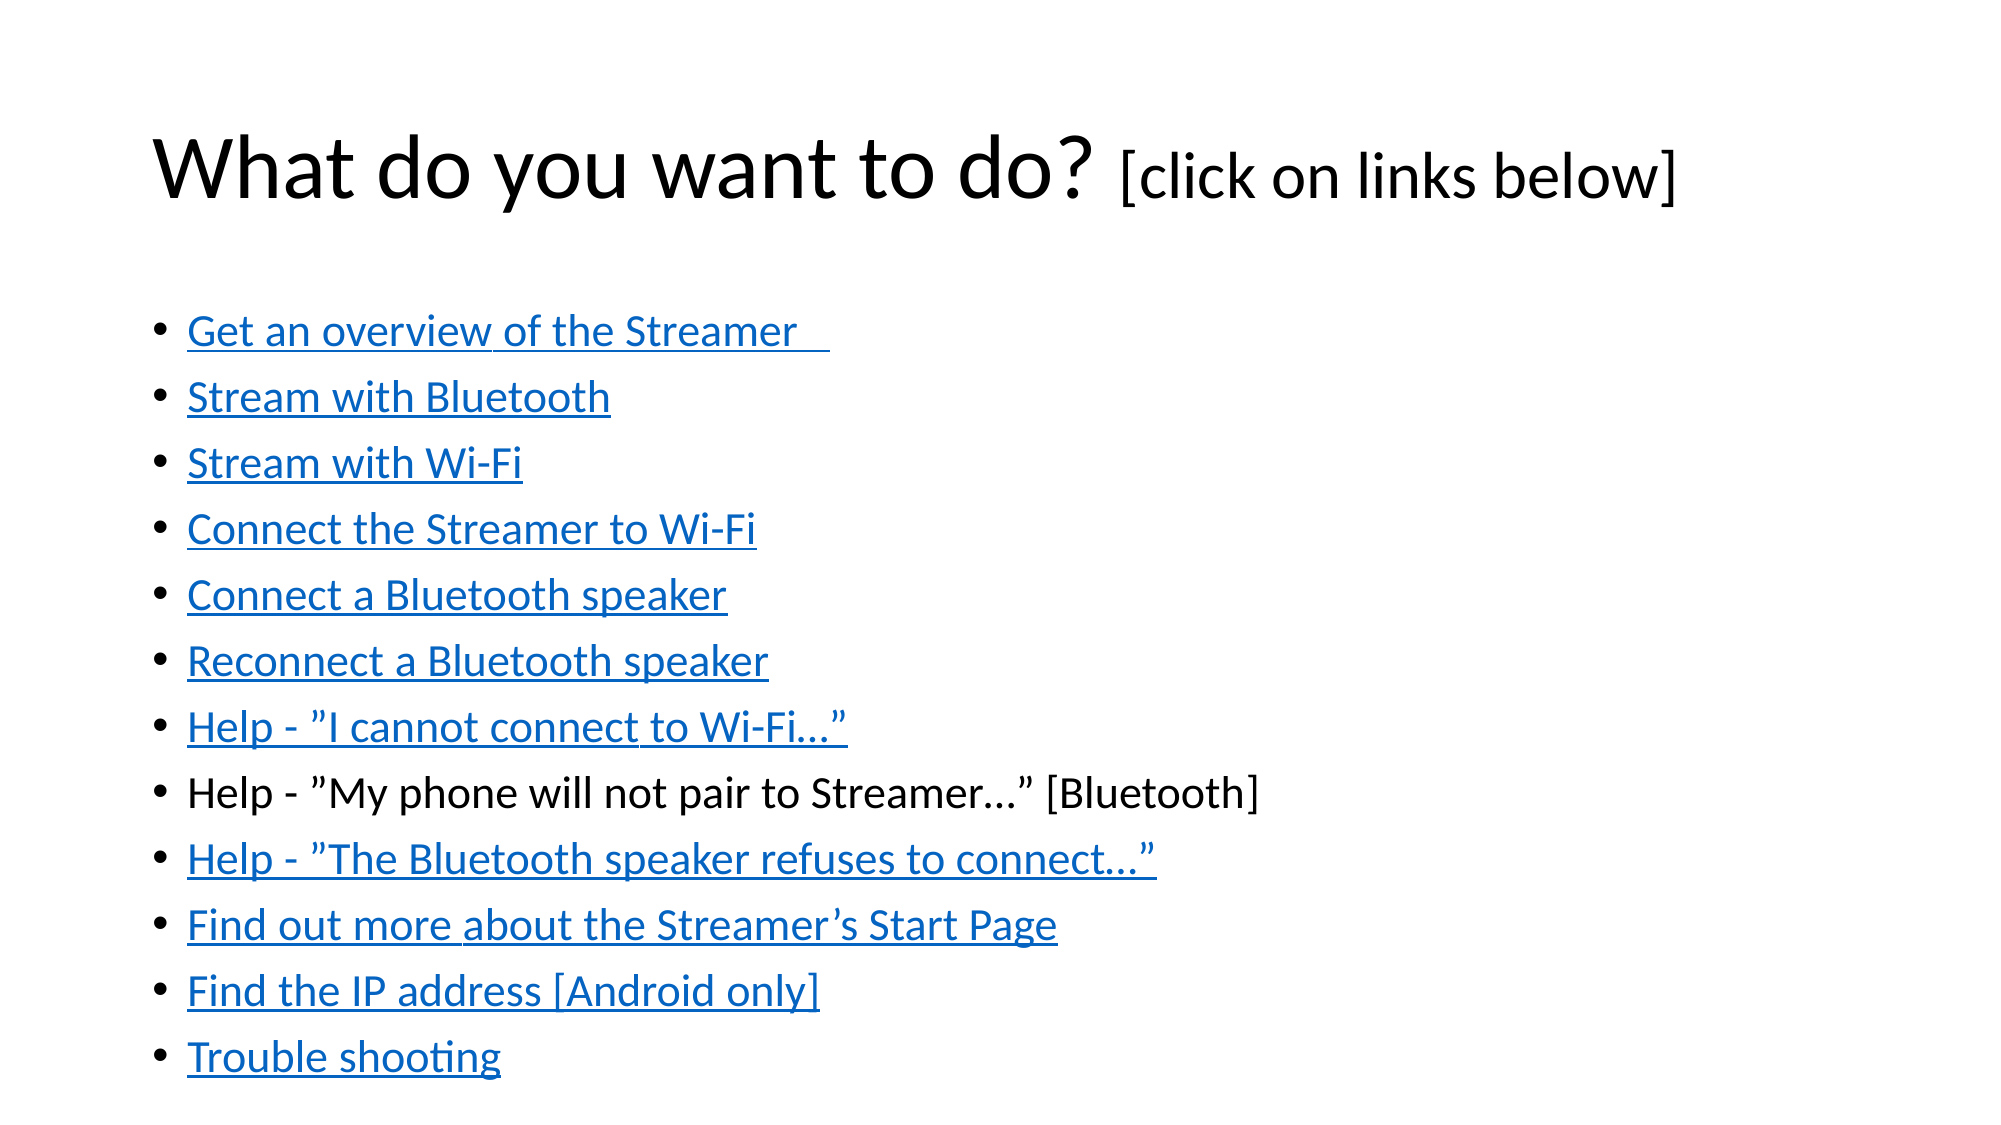

# What do you want to do? [click on links below]
Get an overview of the Streamer
Stream with Bluetooth
Stream with Wi-Fi
Connect the Streamer to Wi-Fi
Connect a Bluetooth speaker
Reconnect a Bluetooth speaker
Help - ”I cannot connect to Wi-Fi…”
Help - ”My phone will not pair to Streamer…” [Bluetooth]
Help - ”The Bluetooth speaker refuses to connect…”
Find out more about the Streamer’s Start Page
Find the IP address [Android only]
Trouble shooting